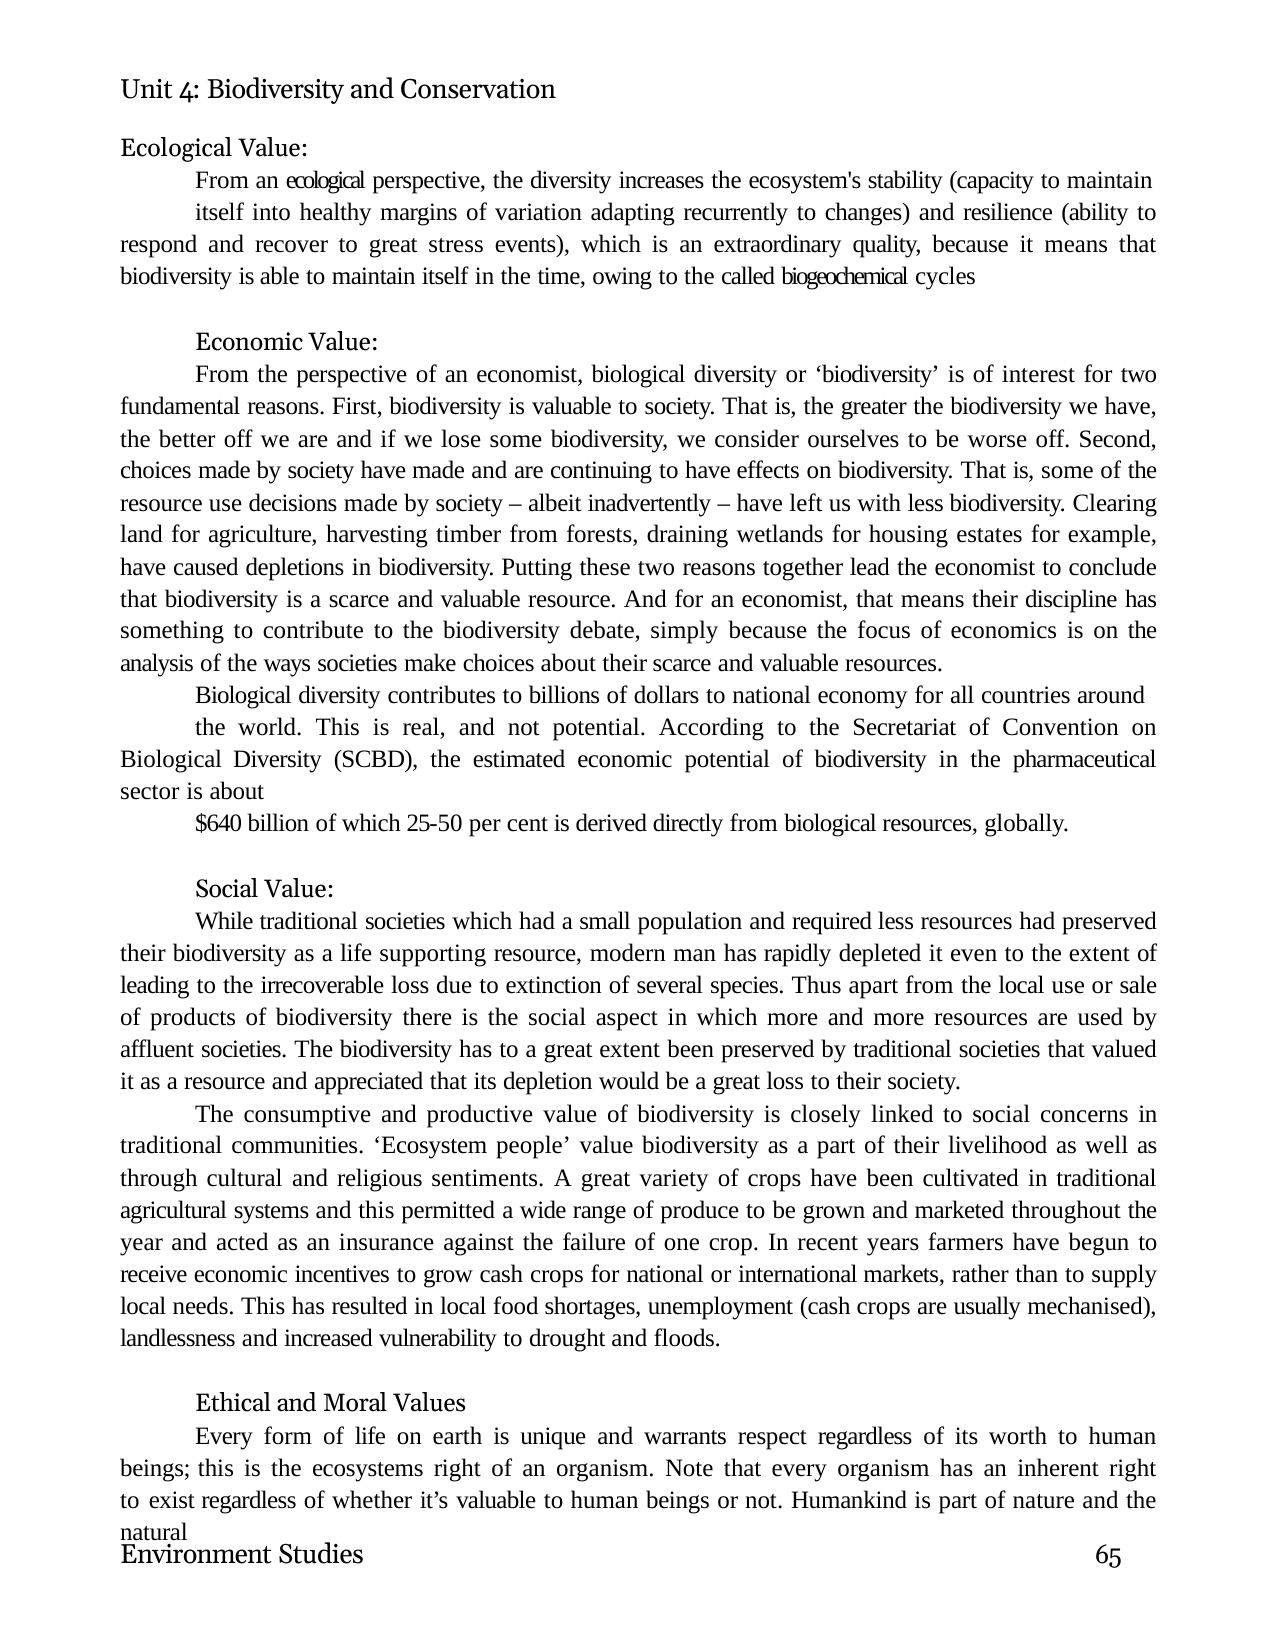

Unit 4: Biodiversity and Conservation
Ecological Value:
From an ecological perspective, the diversity increases the ecosystem's stability (capacity to maintain
itself into healthy margins of variation adapting recurrently to changes) and resilience (ability to respond and recover to great stress events), which is an extraordinary quality, because it means that biodiversity is able to maintain itself in the time, owing to the called biogeochemical cycles

Economic Value:
From the perspective of an economist, biological diversity or ‘biodiversity’ is of interest for two fundamental reasons. First, biodiversity is valuable to society. That is, the greater the biodiversity we have, the better off we are and if we lose some biodiversity, we consider ourselves to be worse off. Second, choices made by society have made and are continuing to have effects on biodiversity. That is, some of the resource use decisions made by society – albeit inadvertently – have left us with less biodiversity. Clearing land for agriculture, harvesting timber from forests, draining wetlands for housing estates for example, have caused depletions in biodiversity. Putting these two reasons together lead the economist to conclude that biodiversity is a scarce and valuable resource. And for an economist, that means their discipline has something to contribute to the biodiversity debate, simply because the focus of economics is on the analysis of the ways societies make choices about their scarce and valuable resources.
Biological diversity contributes to billions of dollars to national economy for all countries around
the world. This is real, and not potential. According to the Secretariat of Convention on Biological Diversity (SCBD), the estimated economic potential of biodiversity in the pharmaceutical sector is about
$640 billion of which 25-50 per cent is derived directly from biological resources, globally.

Social Value:
While traditional societies which had a small population and required less resources had preserved their biodiversity as a life supporting resource, modern man has rapidly depleted it even to the extent of leading to the irrecoverable loss due to extinction of several species. Thus apart from the local use or sale of products of biodiversity there is the social aspect in which more and more resources are used by affluent societies. The biodiversity has to a great extent been preserved by traditional societies that valued it as a resource and appreciated that its depletion would be a great loss to their society.
The consumptive and productive value of biodiversity is closely linked to social concerns in traditional communities. ‘Ecosystem people’ value biodiversity as a part of their livelihood as well as through cultural and religious sentiments. A great variety of crops have been cultivated in traditional agricultural systems and this permitted a wide range of produce to be grown and marketed throughout the year and acted as an insurance against the failure of one crop. In recent years farmers have begun to receive economic incentives to grow cash crops for national or international markets, rather than to supply local needs. This has resulted in local food shortages, unemployment (cash crops are usually mechanised), landlessness and increased vulnerability to drought and floods.

Ethical and Moral Values
Every form of life on earth is unique and warrants respect regardless of its worth to human beings; this is the ecosystems right of an organism. Note that every organism has an inherent right to exist regardless of whether it’s valuable to human beings or not. Humankind is part of nature and the natural
Environment Studies
65